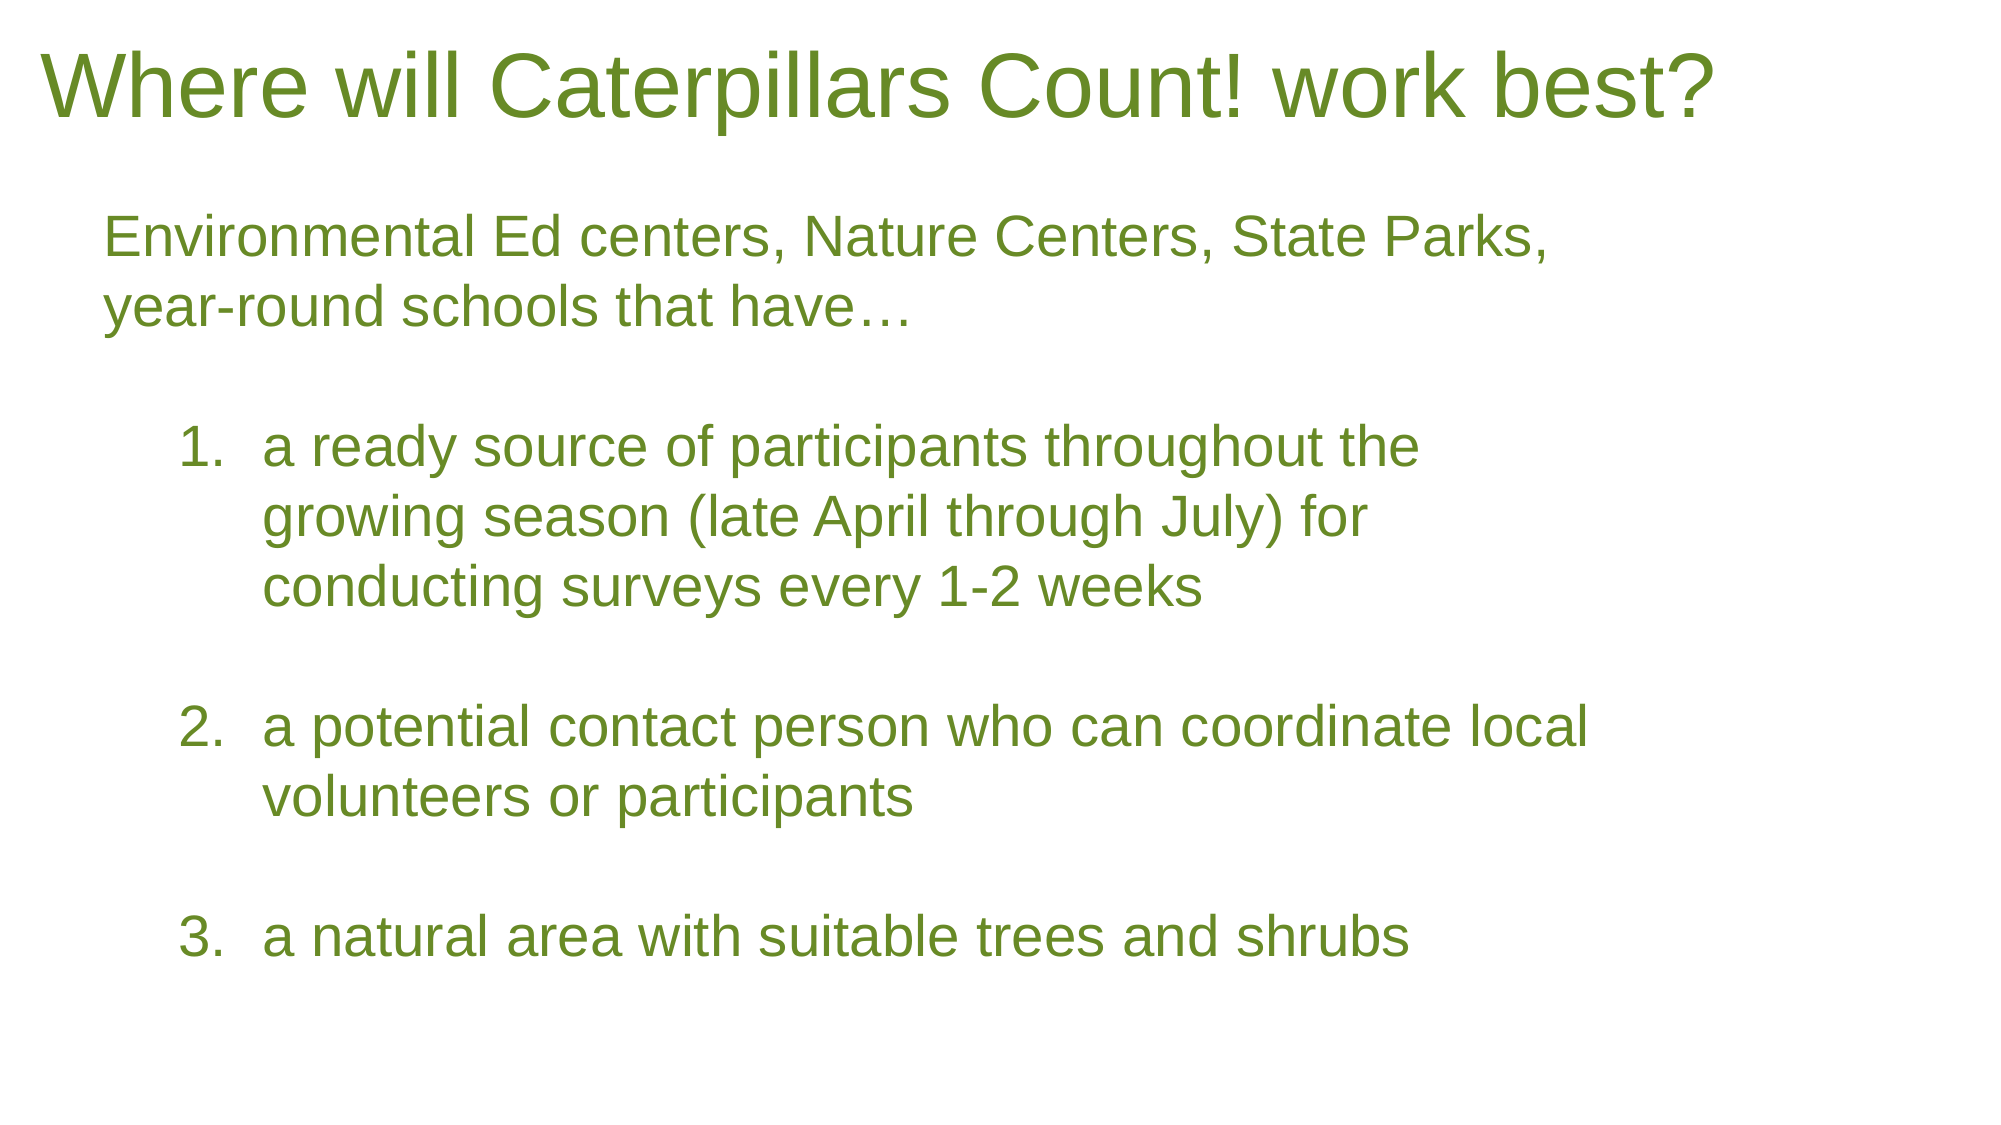

# Where will Caterpillars Count! work best?
Environmental Ed centers, Nature Centers, State Parks, year-round schools that have…

a ready source of participants throughout the growing season (late April through July) for conducting surveys every 1-2 weeks

a potential contact person who can coordinate local volunteers or participants

a natural area with suitable trees and shrubs